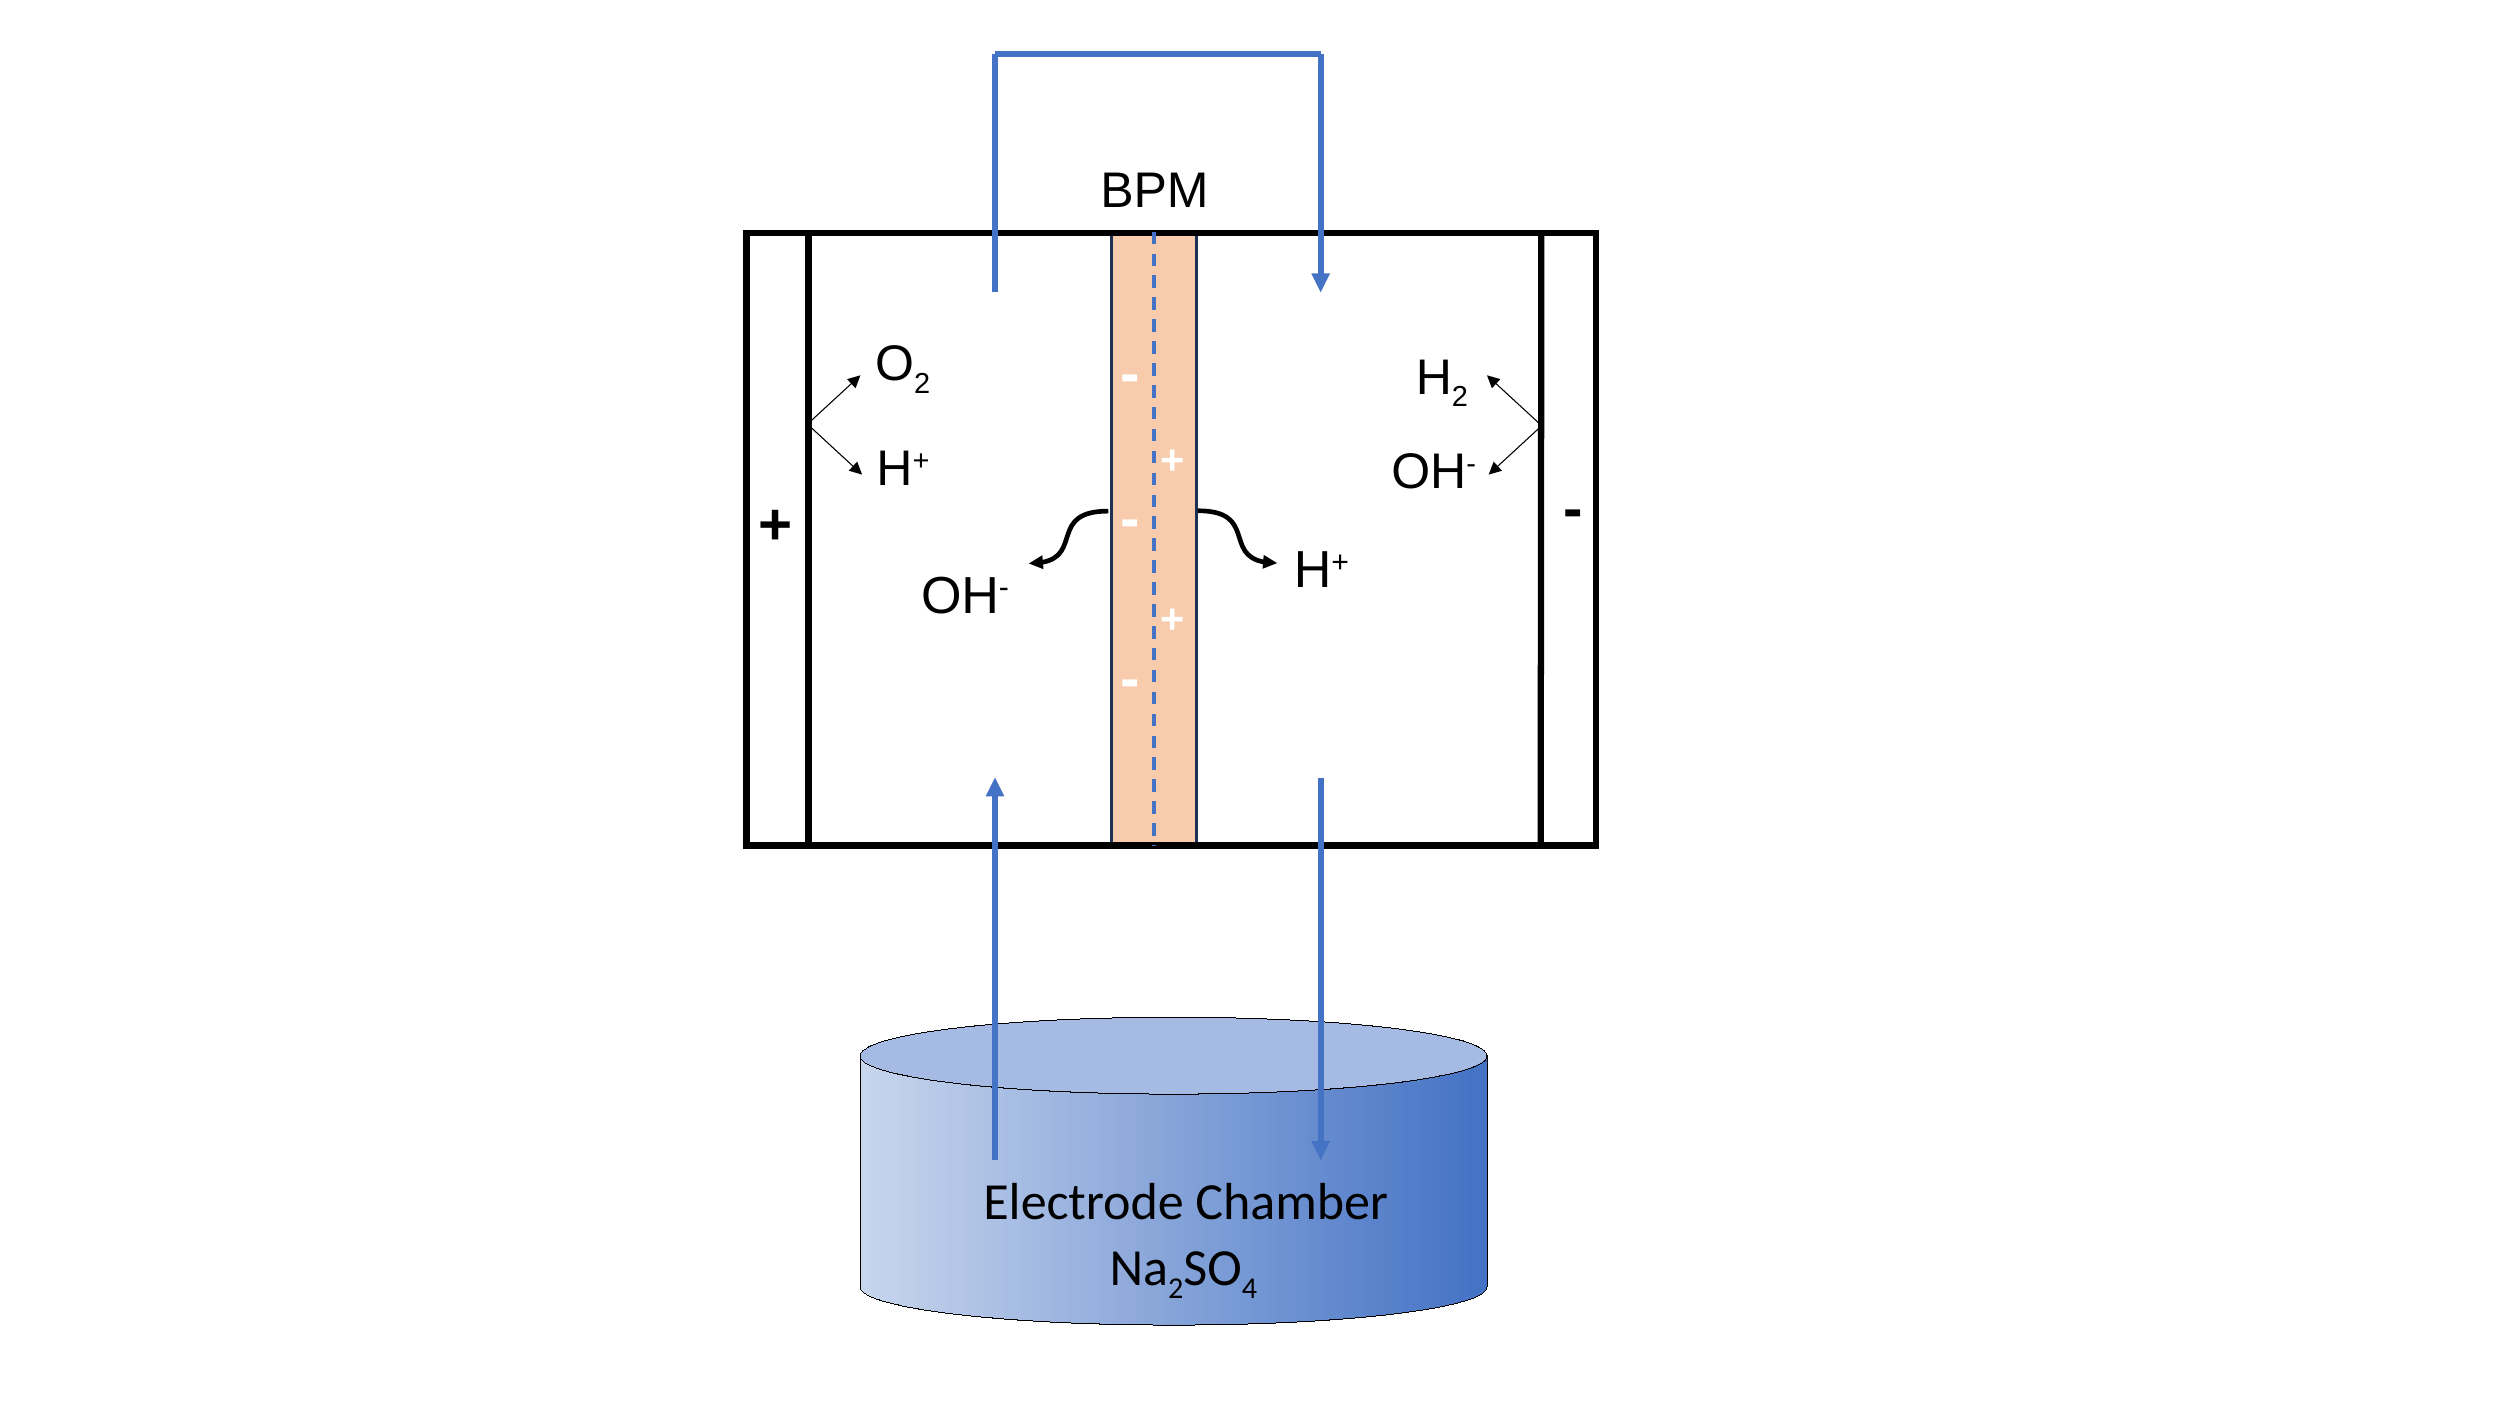

BPM

-
+
-
-
+
+
-
O2
H2
H+
OH-
H+
OH-

Electrode Chamber
Na2SO4